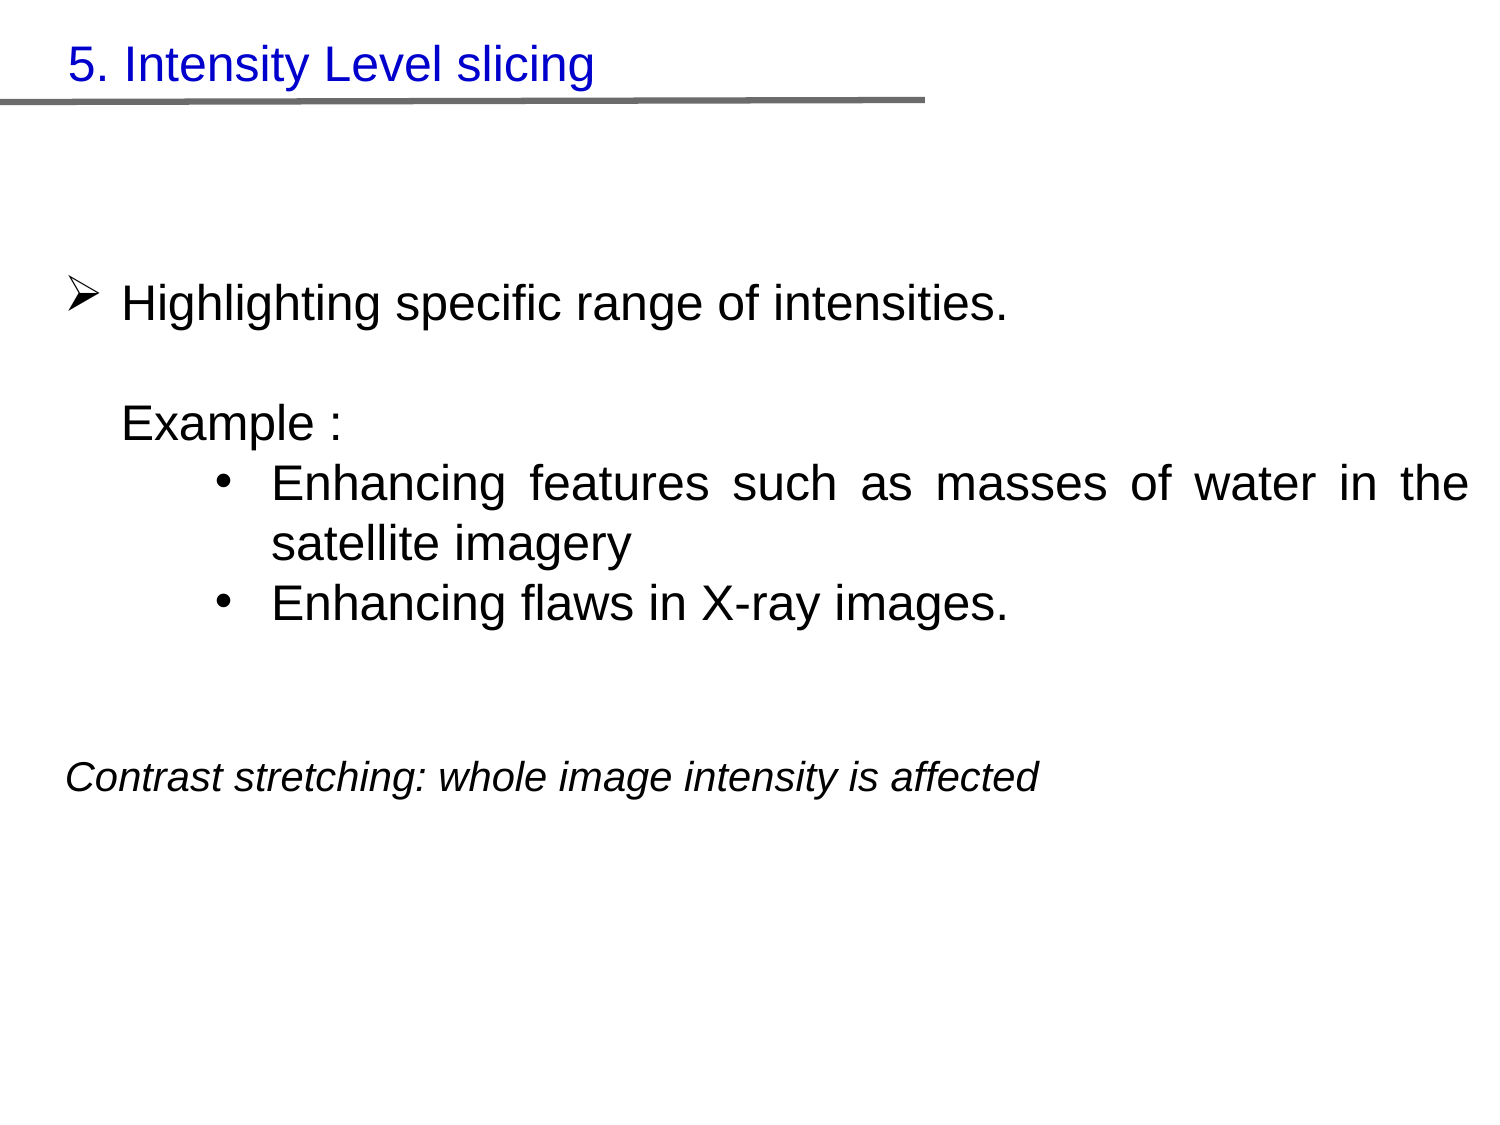

5. Intensity Level slicing
Highlighting specific range of intensities.

    Example :
Enhancing features such as masses of water in the satellite imagery
Enhancing flaws in X-ray images.

Contrast stretching: whole image intensity is affected